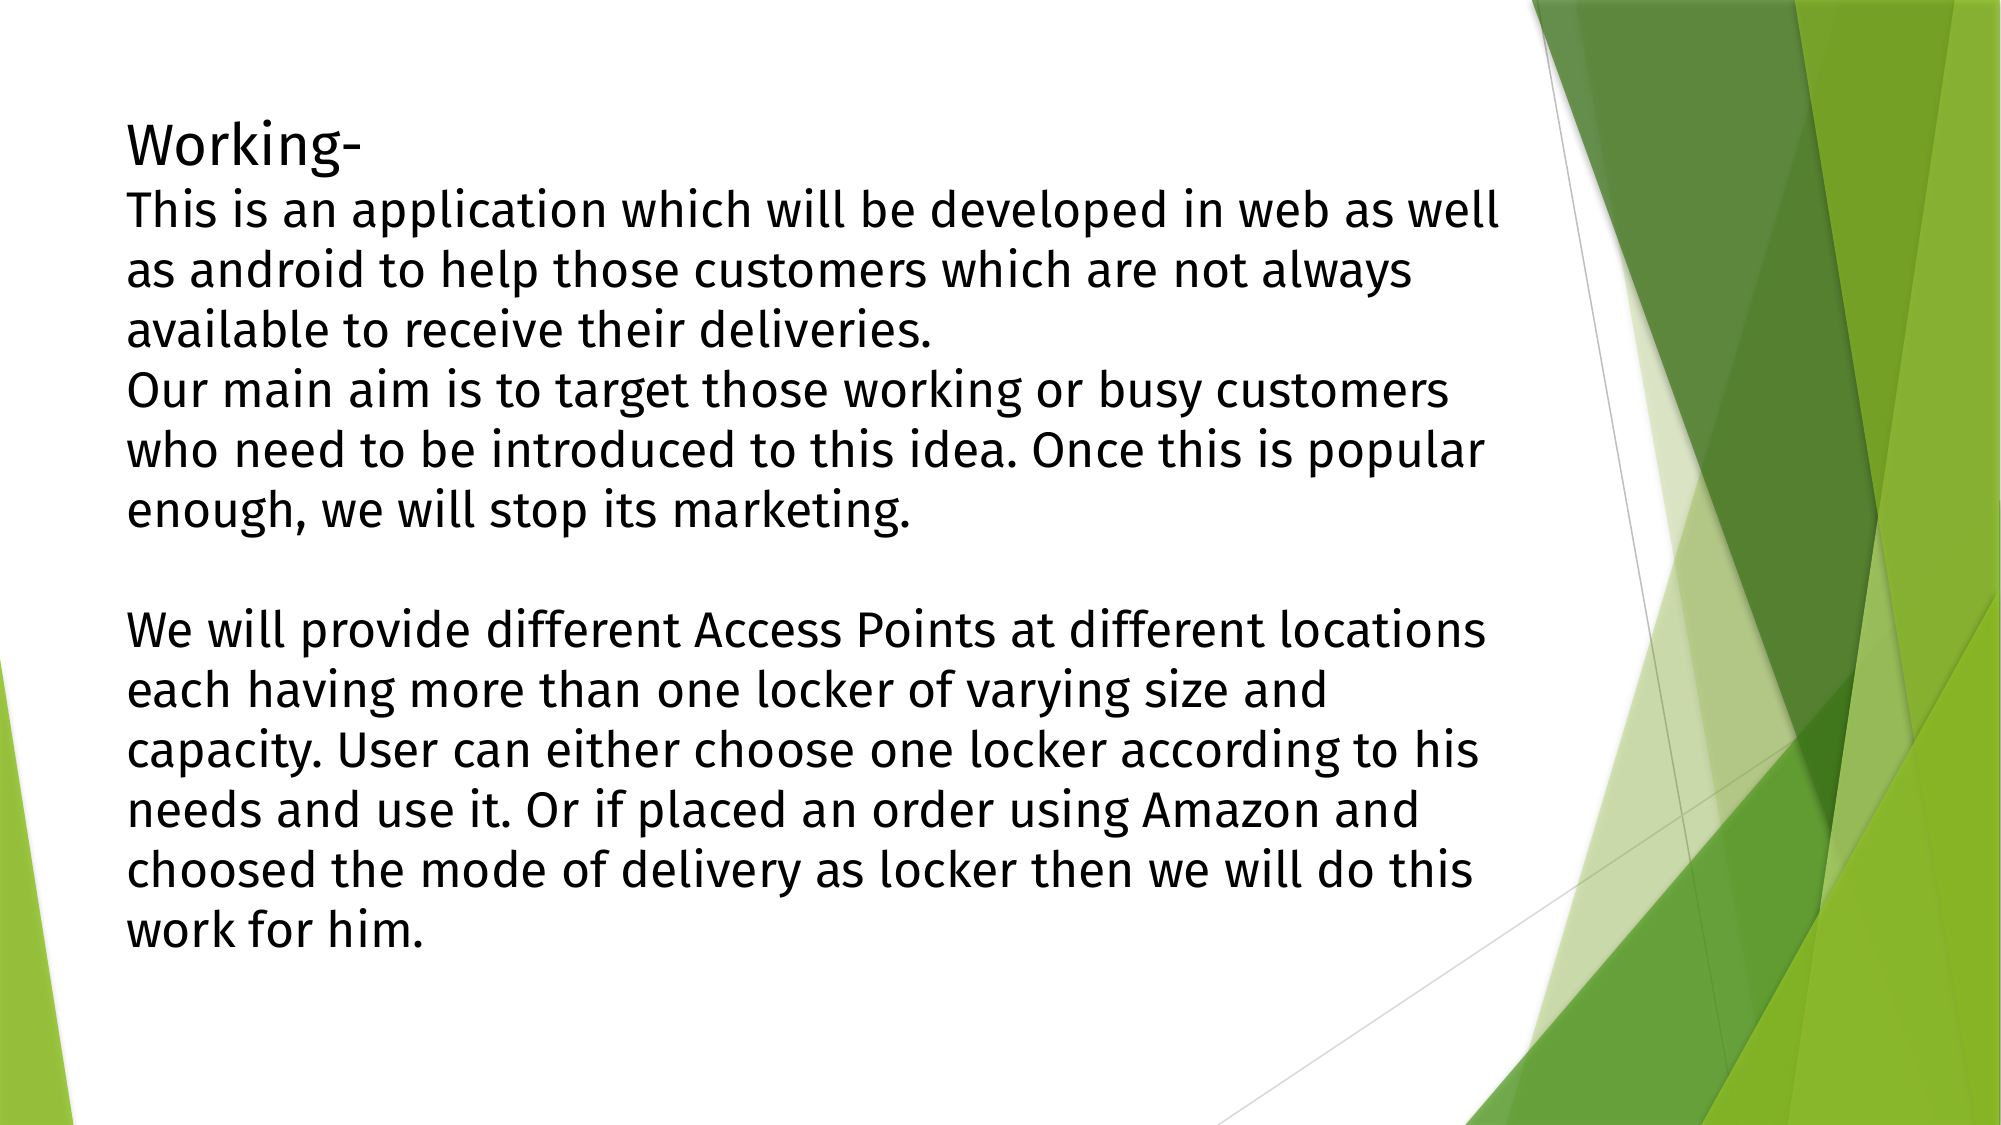

# Working- This is an application which will be developed in web as well as android to help those customers which are not always available to receive their deliveries. Our main aim is to target those working or busy customers who need to be introduced to this idea. Once this is popular enough, we will stop its marketing. We will provide different Access Points at different locations each having more than one locker of varying size and capacity. User can either choose one locker according to his needs and use it. Or if placed an order using Amazon and choosed the mode of delivery as locker then we will do this work for him.